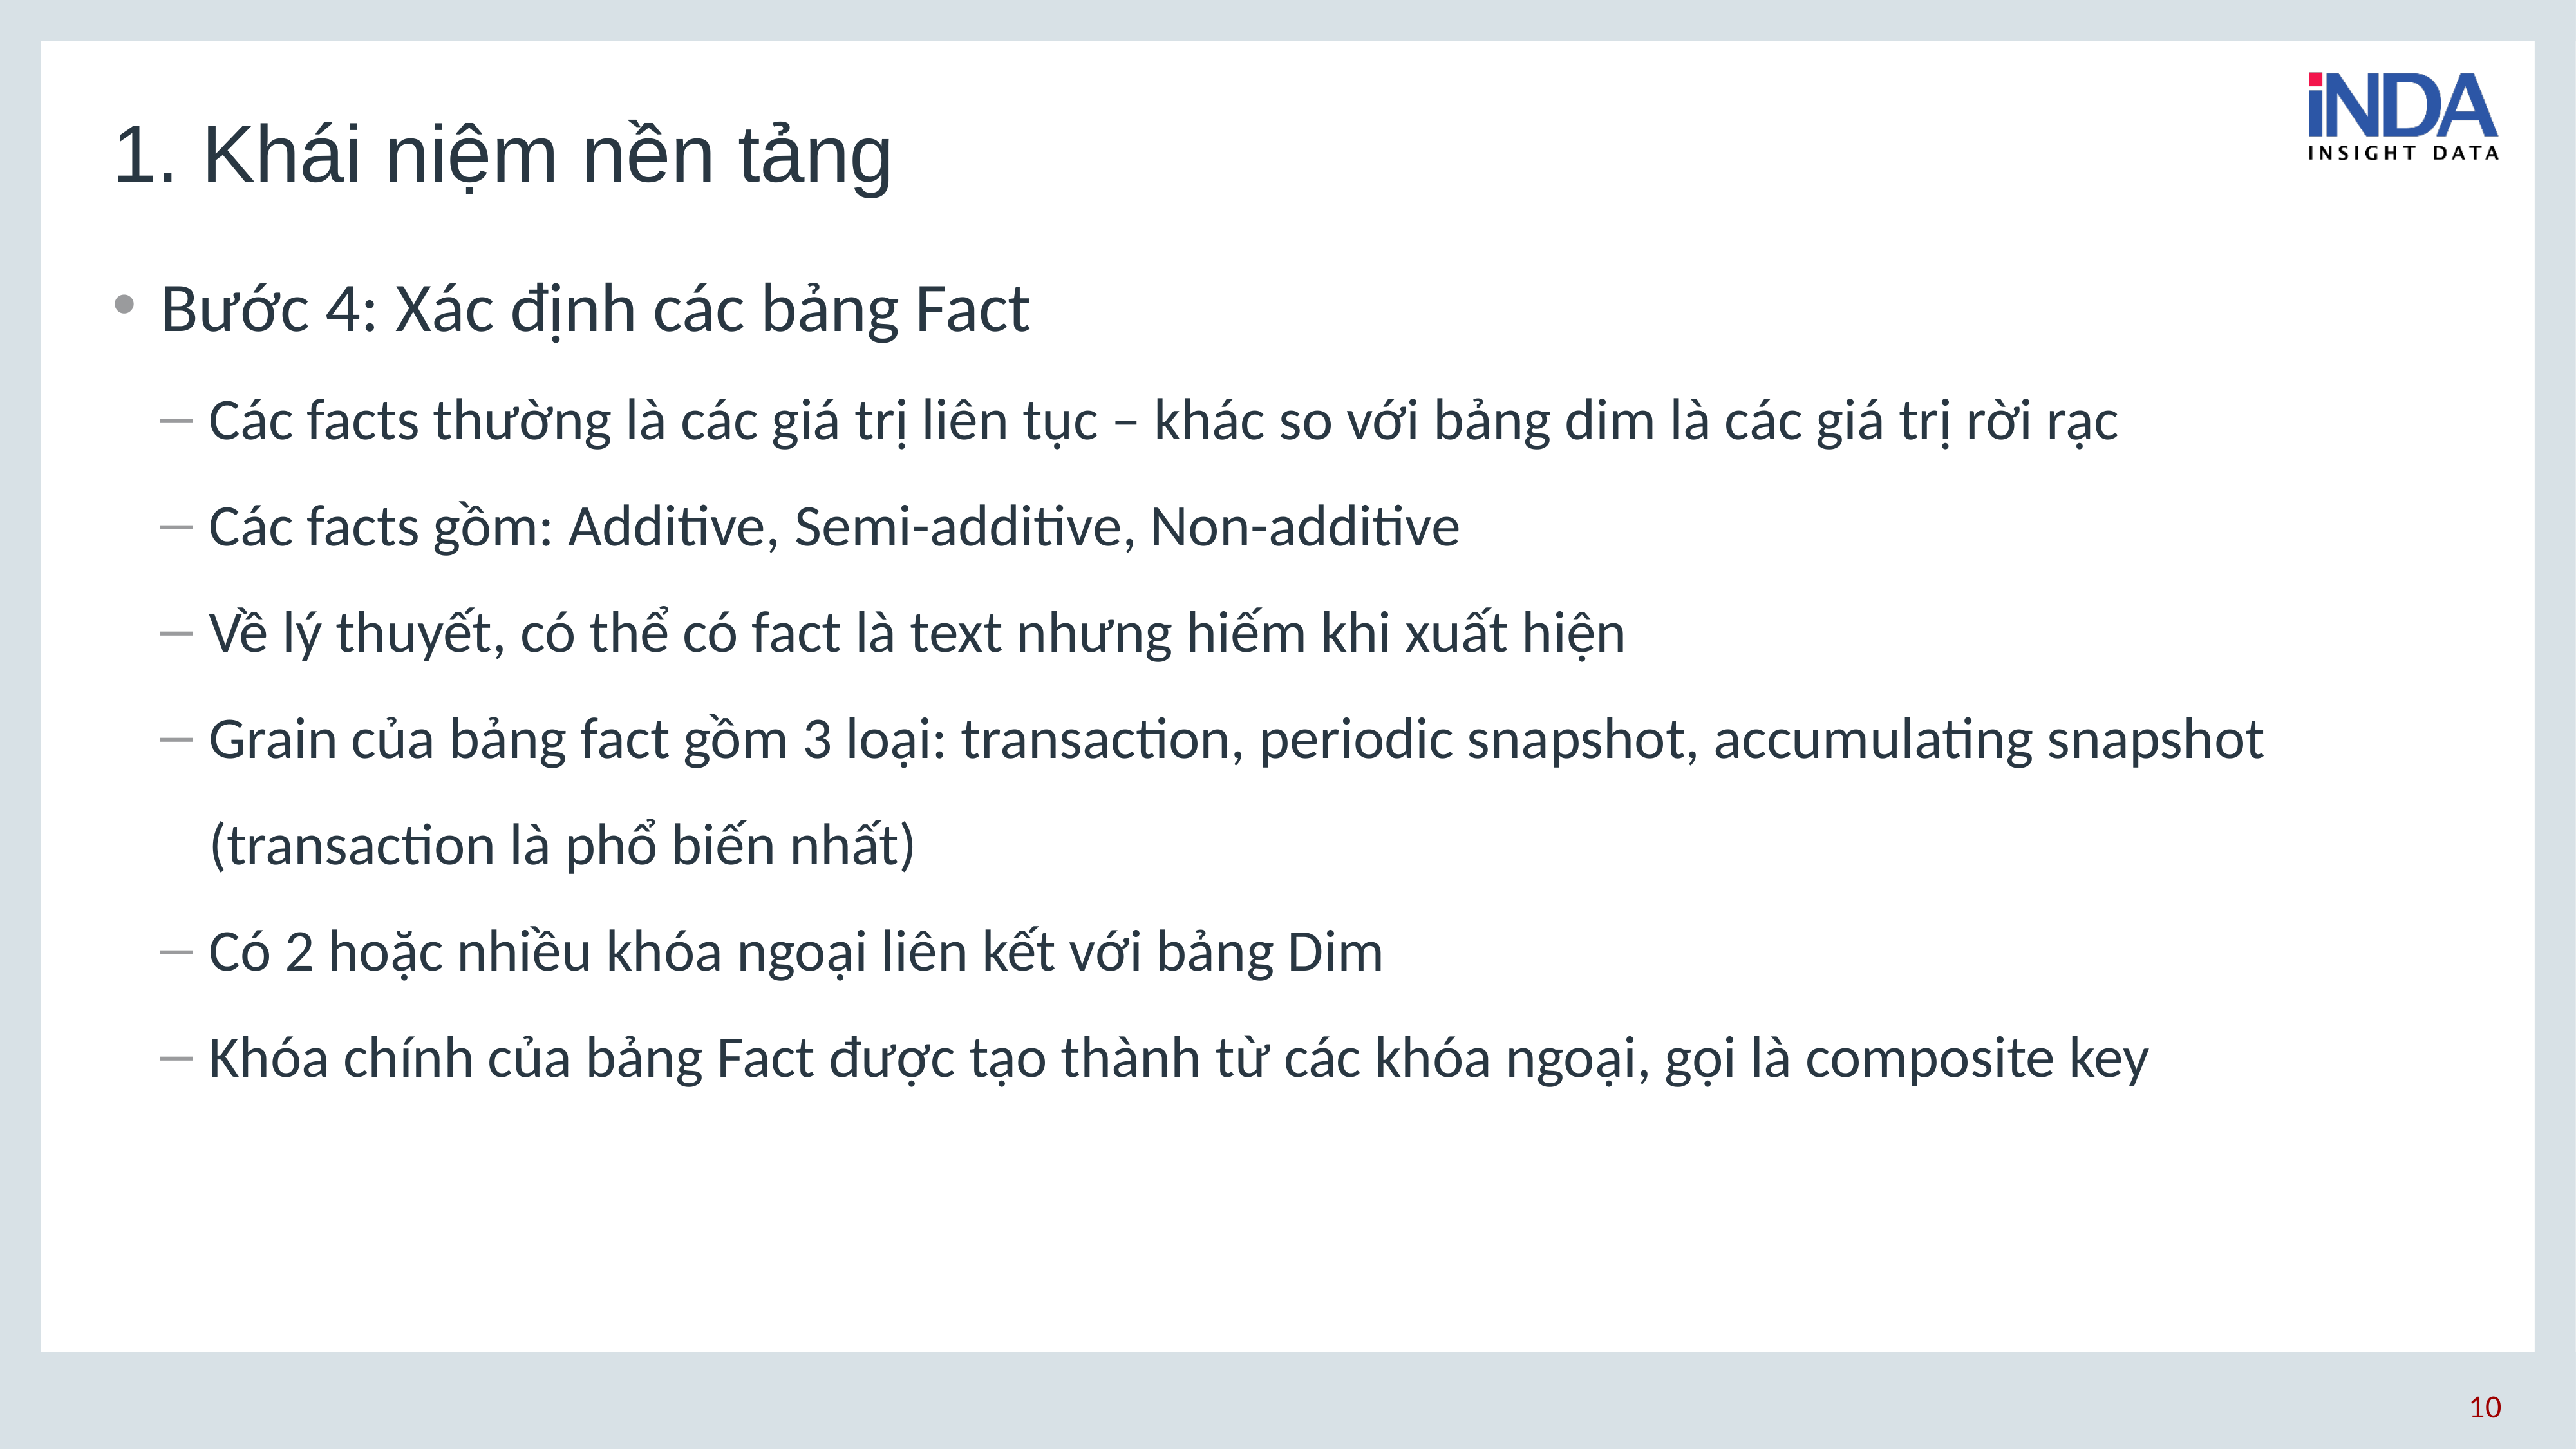

# 1. Khái niệm nền tảng
Bước 4: Xác định các bảng Fact
Các facts thường là các giá trị liên tục – khác so với bảng dim là các giá trị rời rạc
Các facts gồm: Additive, Semi-additive, Non-additive
Về lý thuyết, có thể có fact là text nhưng hiếm khi xuất hiện
Grain của bảng fact gồm 3 loại: transaction, periodic snapshot, accumulating snapshot (transaction là phổ biến nhất)
Có 2 hoặc nhiều khóa ngoại liên kết với bảng Dim
Khóa chính của bảng Fact được tạo thành từ các khóa ngoại, gọi là composite key

10